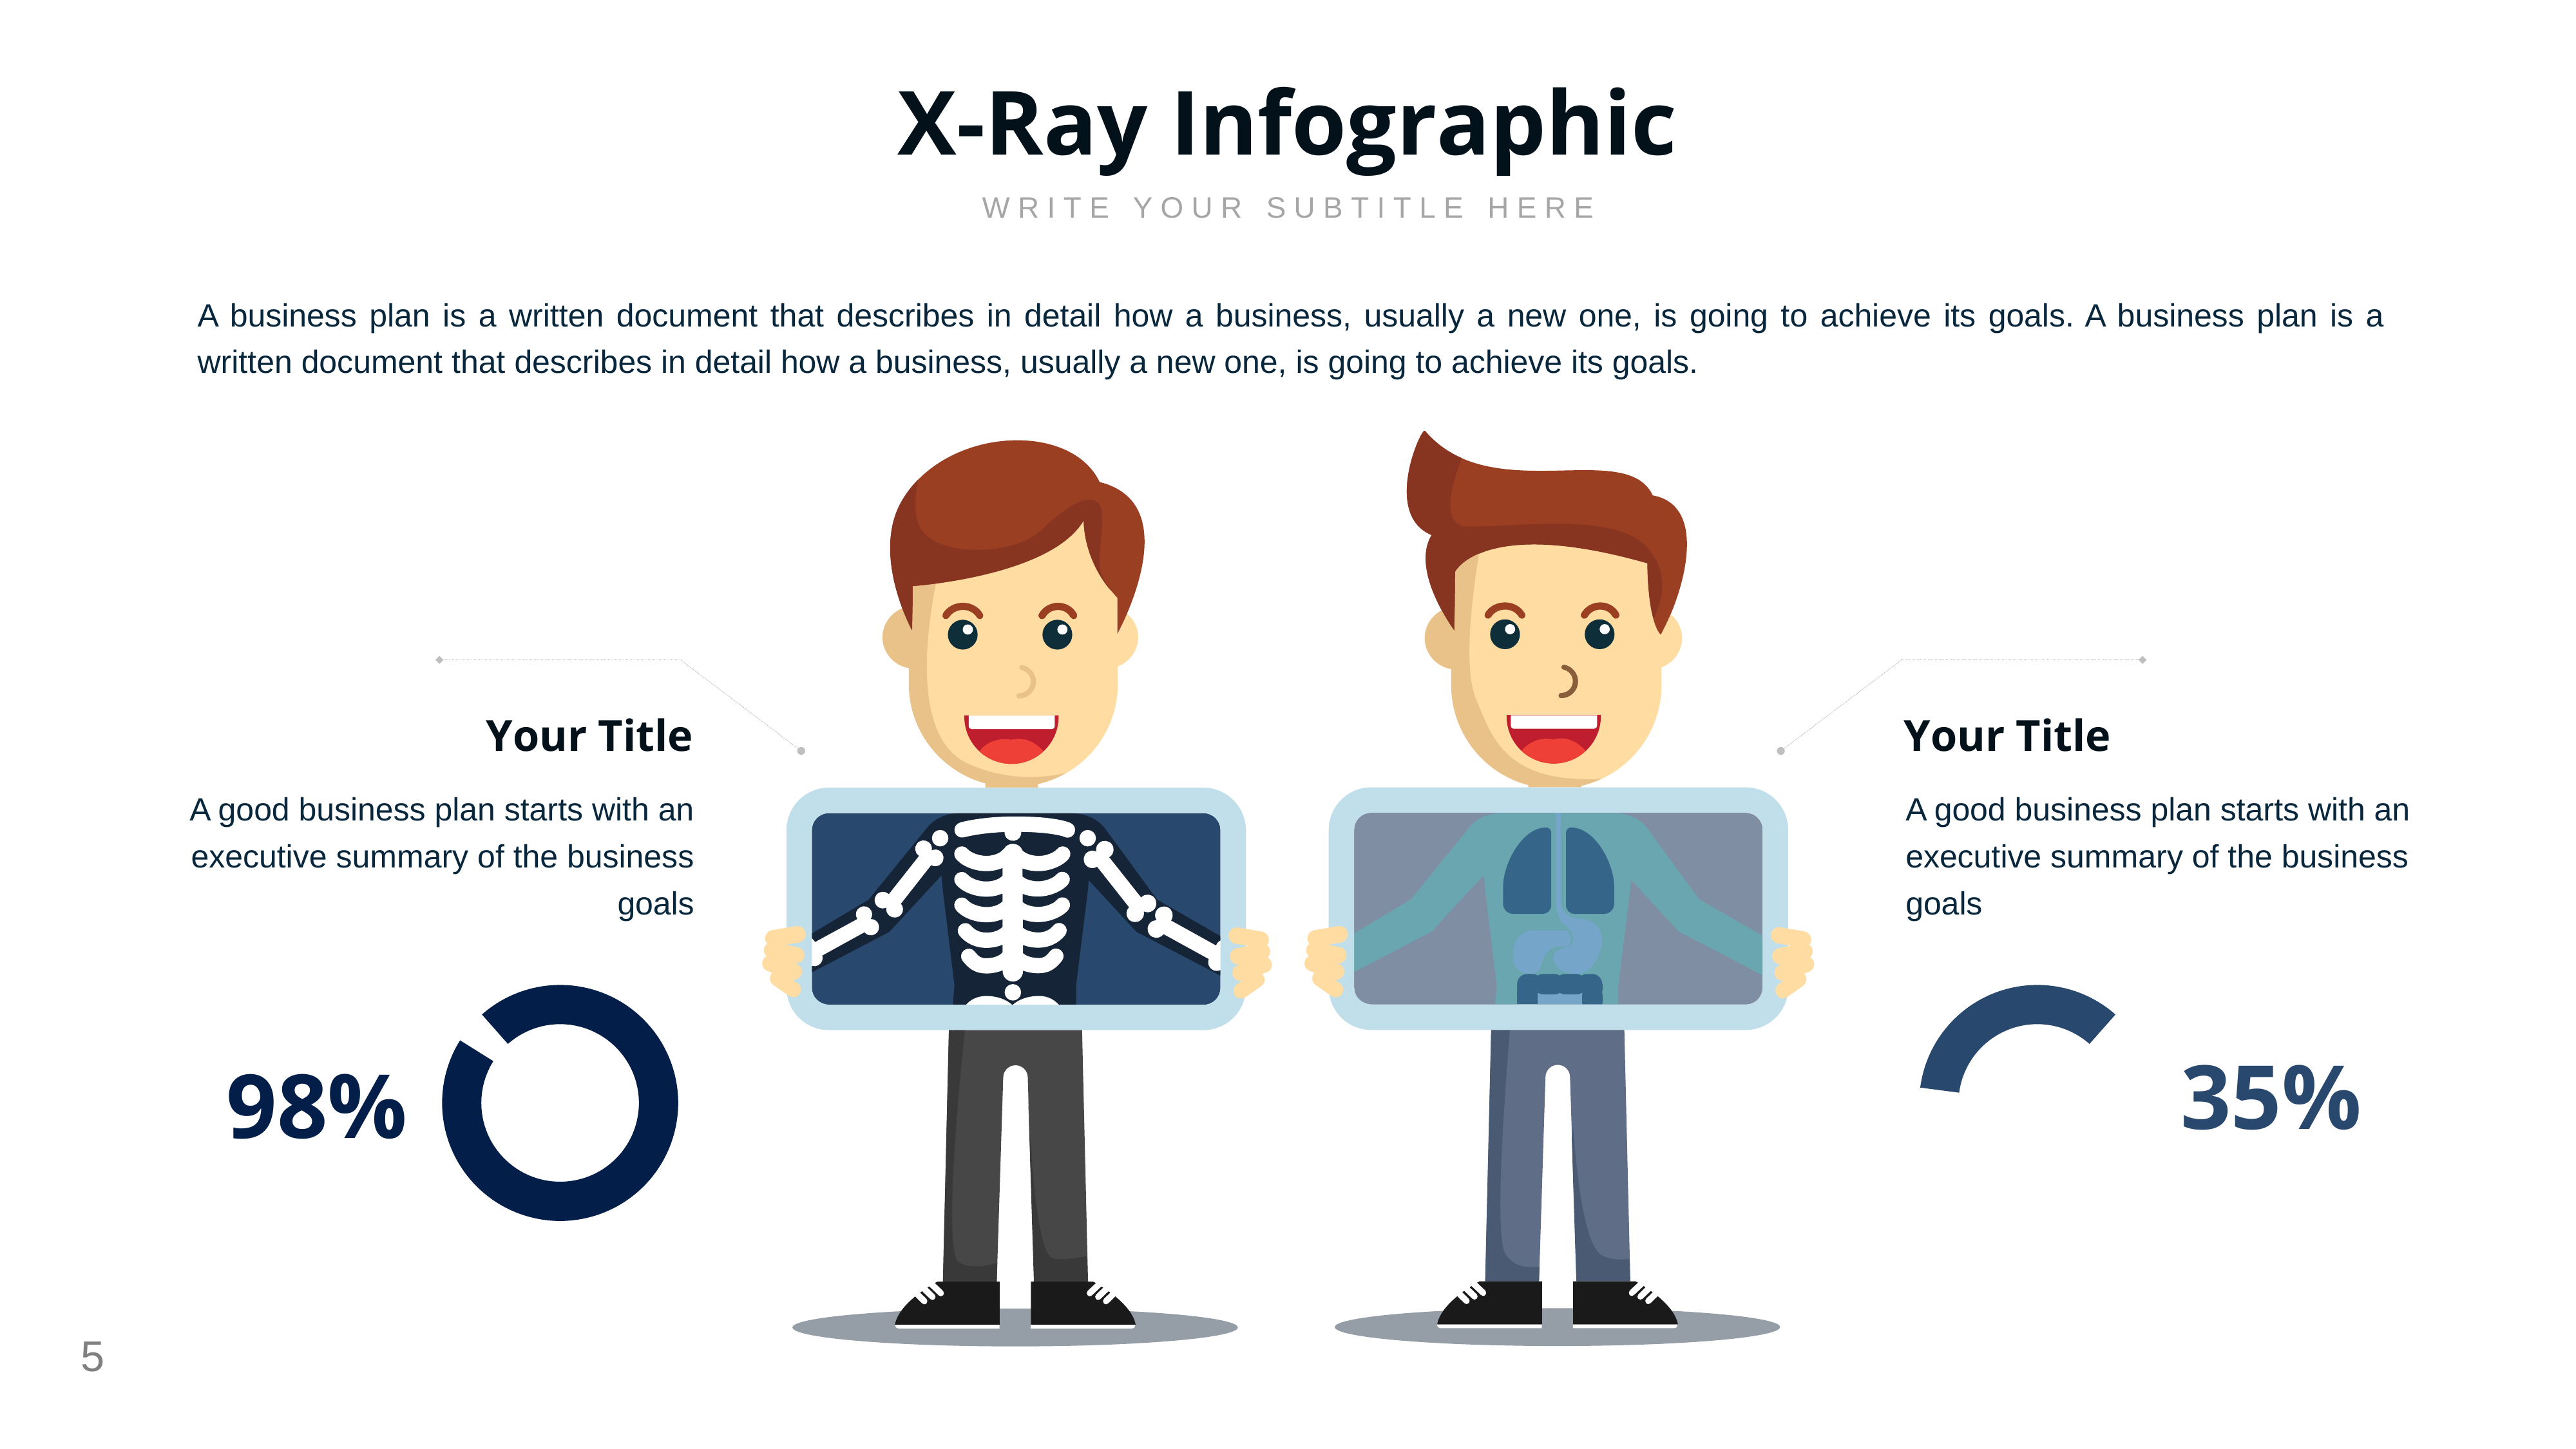

X-Ray Infographic
WRITE YOUR SUBTITLE HERE
A business plan is a written document that describes in detail how a business, usually a new one, is going to achieve its goals. A business plan is a written document that describes in detail how a business, usually a new one, is going to achieve its goals.

Your Title
Your Title
A good business plan starts with an executive summary of the business goals
A good business plan starts with an executive summary of the business goals

35%
98%